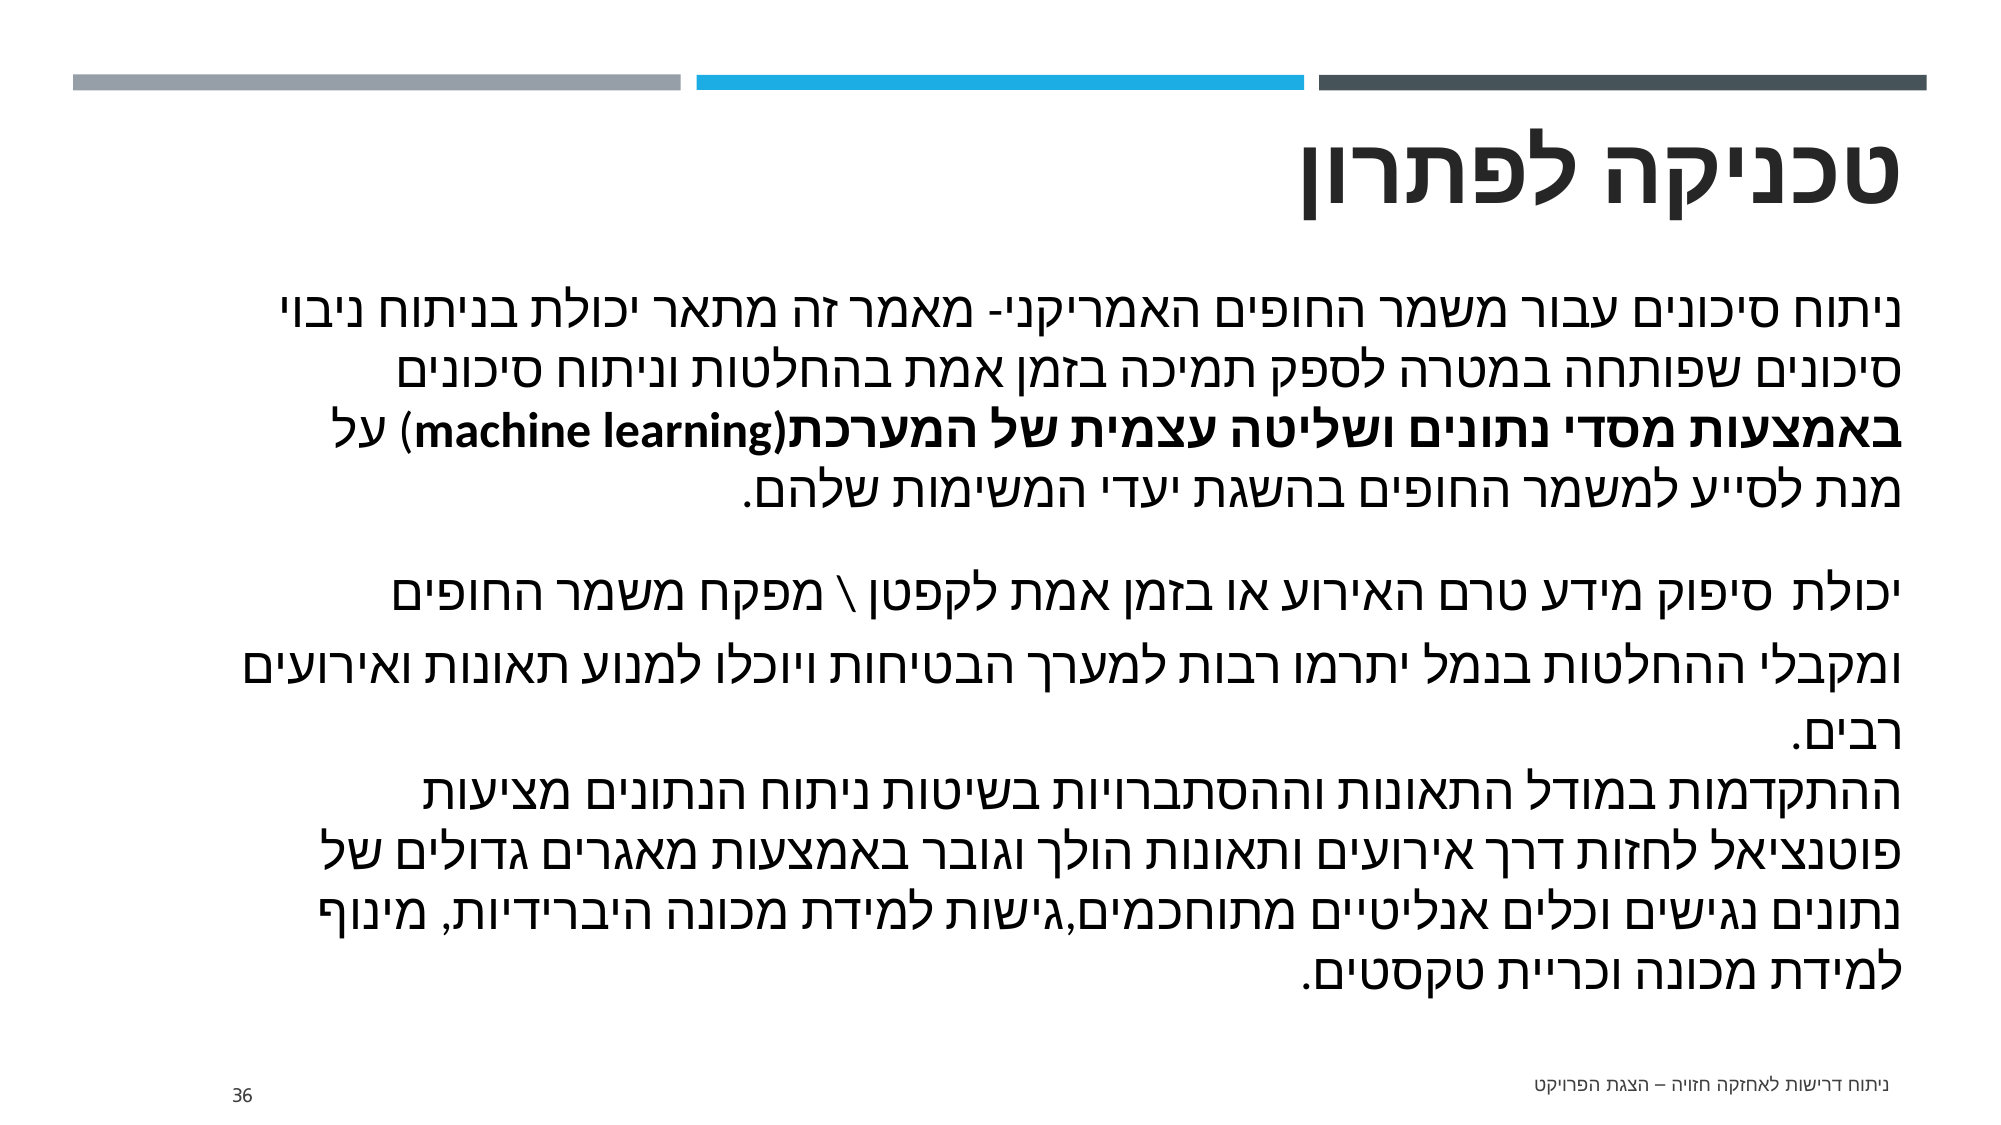

# טכניקה לפתרון
ניתוח סיכונים עבור משמר החופים האמריקני- מאמר זה מתאר יכולת בניתוח ניבוי סיכונים שפותחה במטרה לספק תמיכה בזמן אמת בהחלטות וניתוח סיכונים באמצעות מסדי נתונים ושליטה עצמית של המערכת(machine learning) על מנת לסייע למשמר החופים בהשגת יעדי המשימות שלהם.
יכולת סיפוק מידע טרם האירוע או בזמן אמת לקפטן \ מפקח משמר החופים ומקבלי ההחלטות בנמל יתרמו רבות למערך הבטיחות ויוכלו למנוע תאונות ואירועים רבים.
ההתקדמות במודל התאונות וההסתברויות בשיטות ניתוח הנתונים מציעות פוטנציאל לחזות דרך אירועים ותאונות הולך וגובר באמצעות מאגרים גדולים של נתונים נגישים וכלים אנליטיים מתוחכמים,גישות למידת מכונה היברידיות, מינוף למידת מכונה וכריית טקסטים.